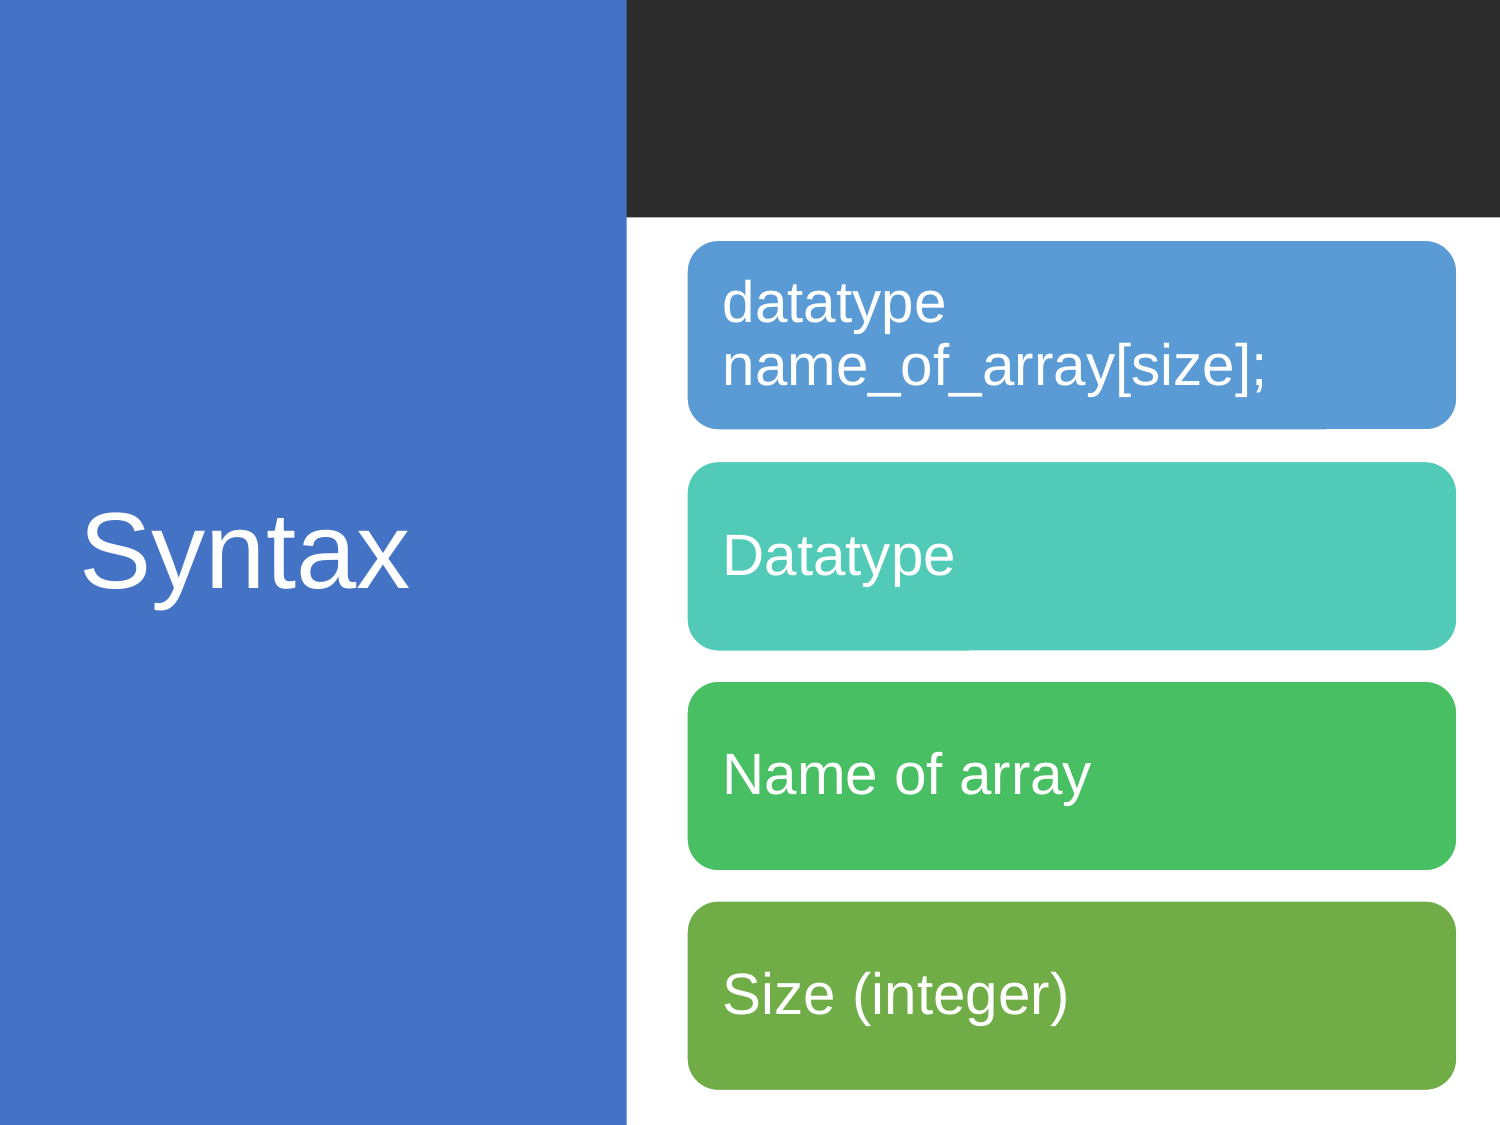

# Syntax
datatype  name_of_array[size];
Datatype
Name of array
Size (integer)